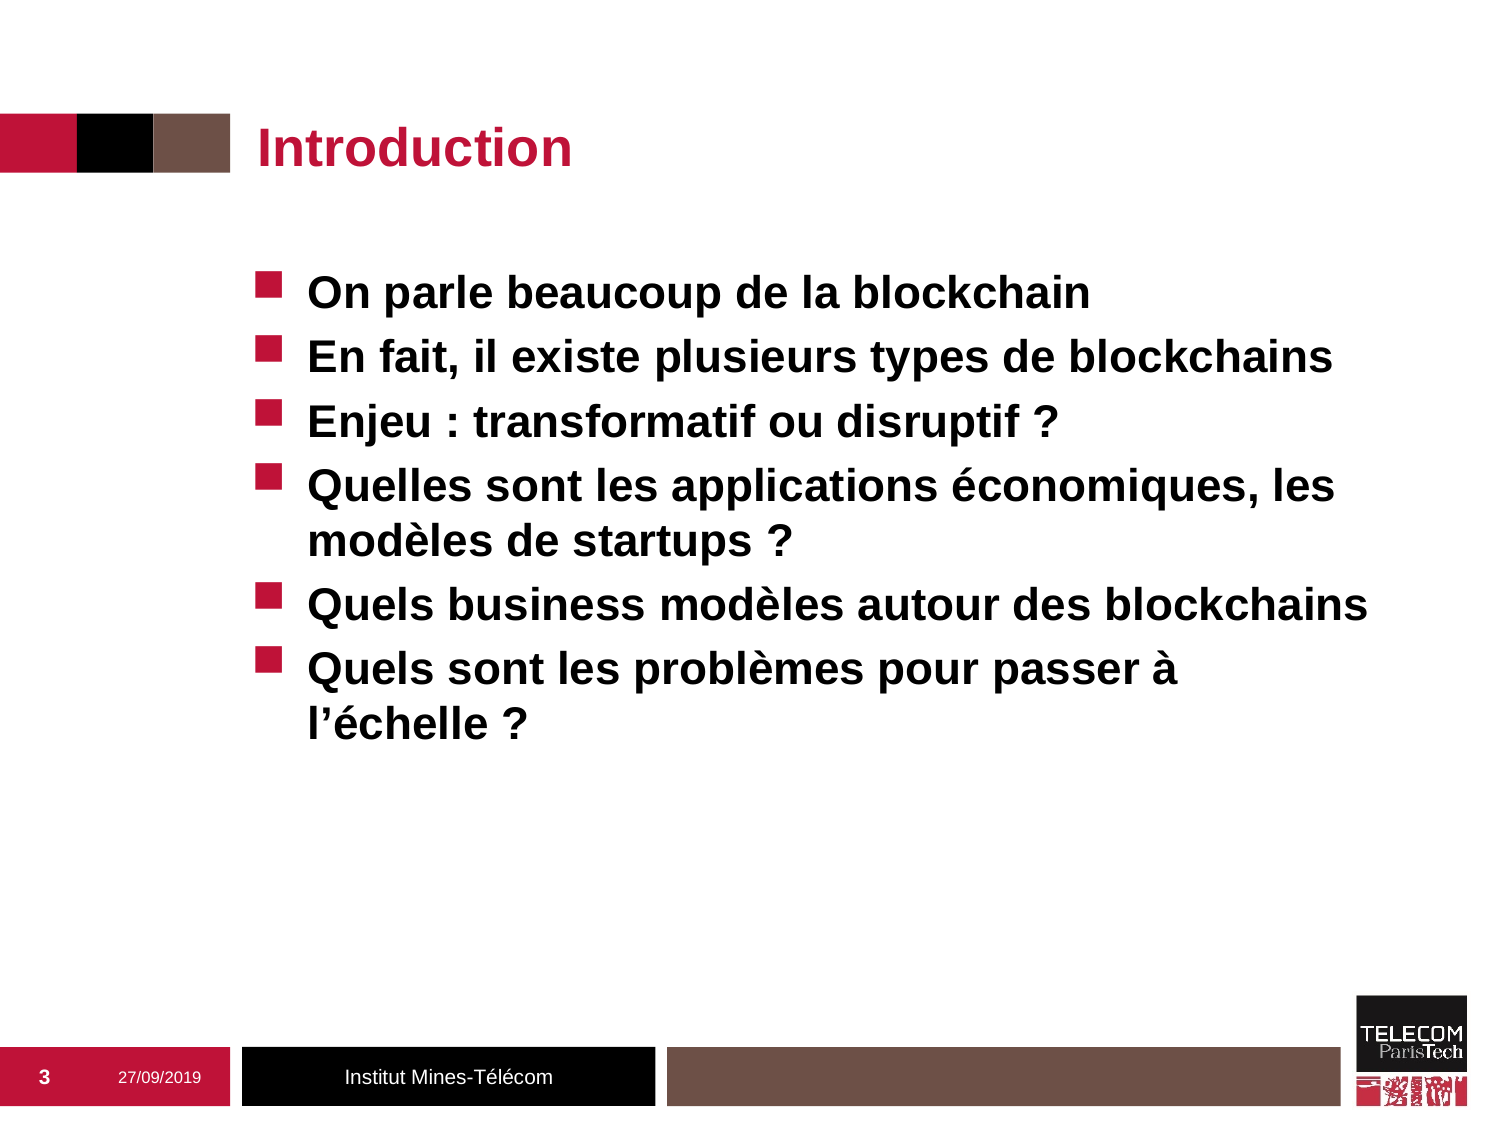

Introduction
On parle beaucoup de la blockchain
En fait, il existe plusieurs types de blockchains
Enjeu : transformatif ou disruptif ?
Quelles sont les applications économiques, les modèles de startups ?
Quels business modèles autour des blockchains
Quels sont les problèmes pour passer à l’échelle ?

3
27/09/2019